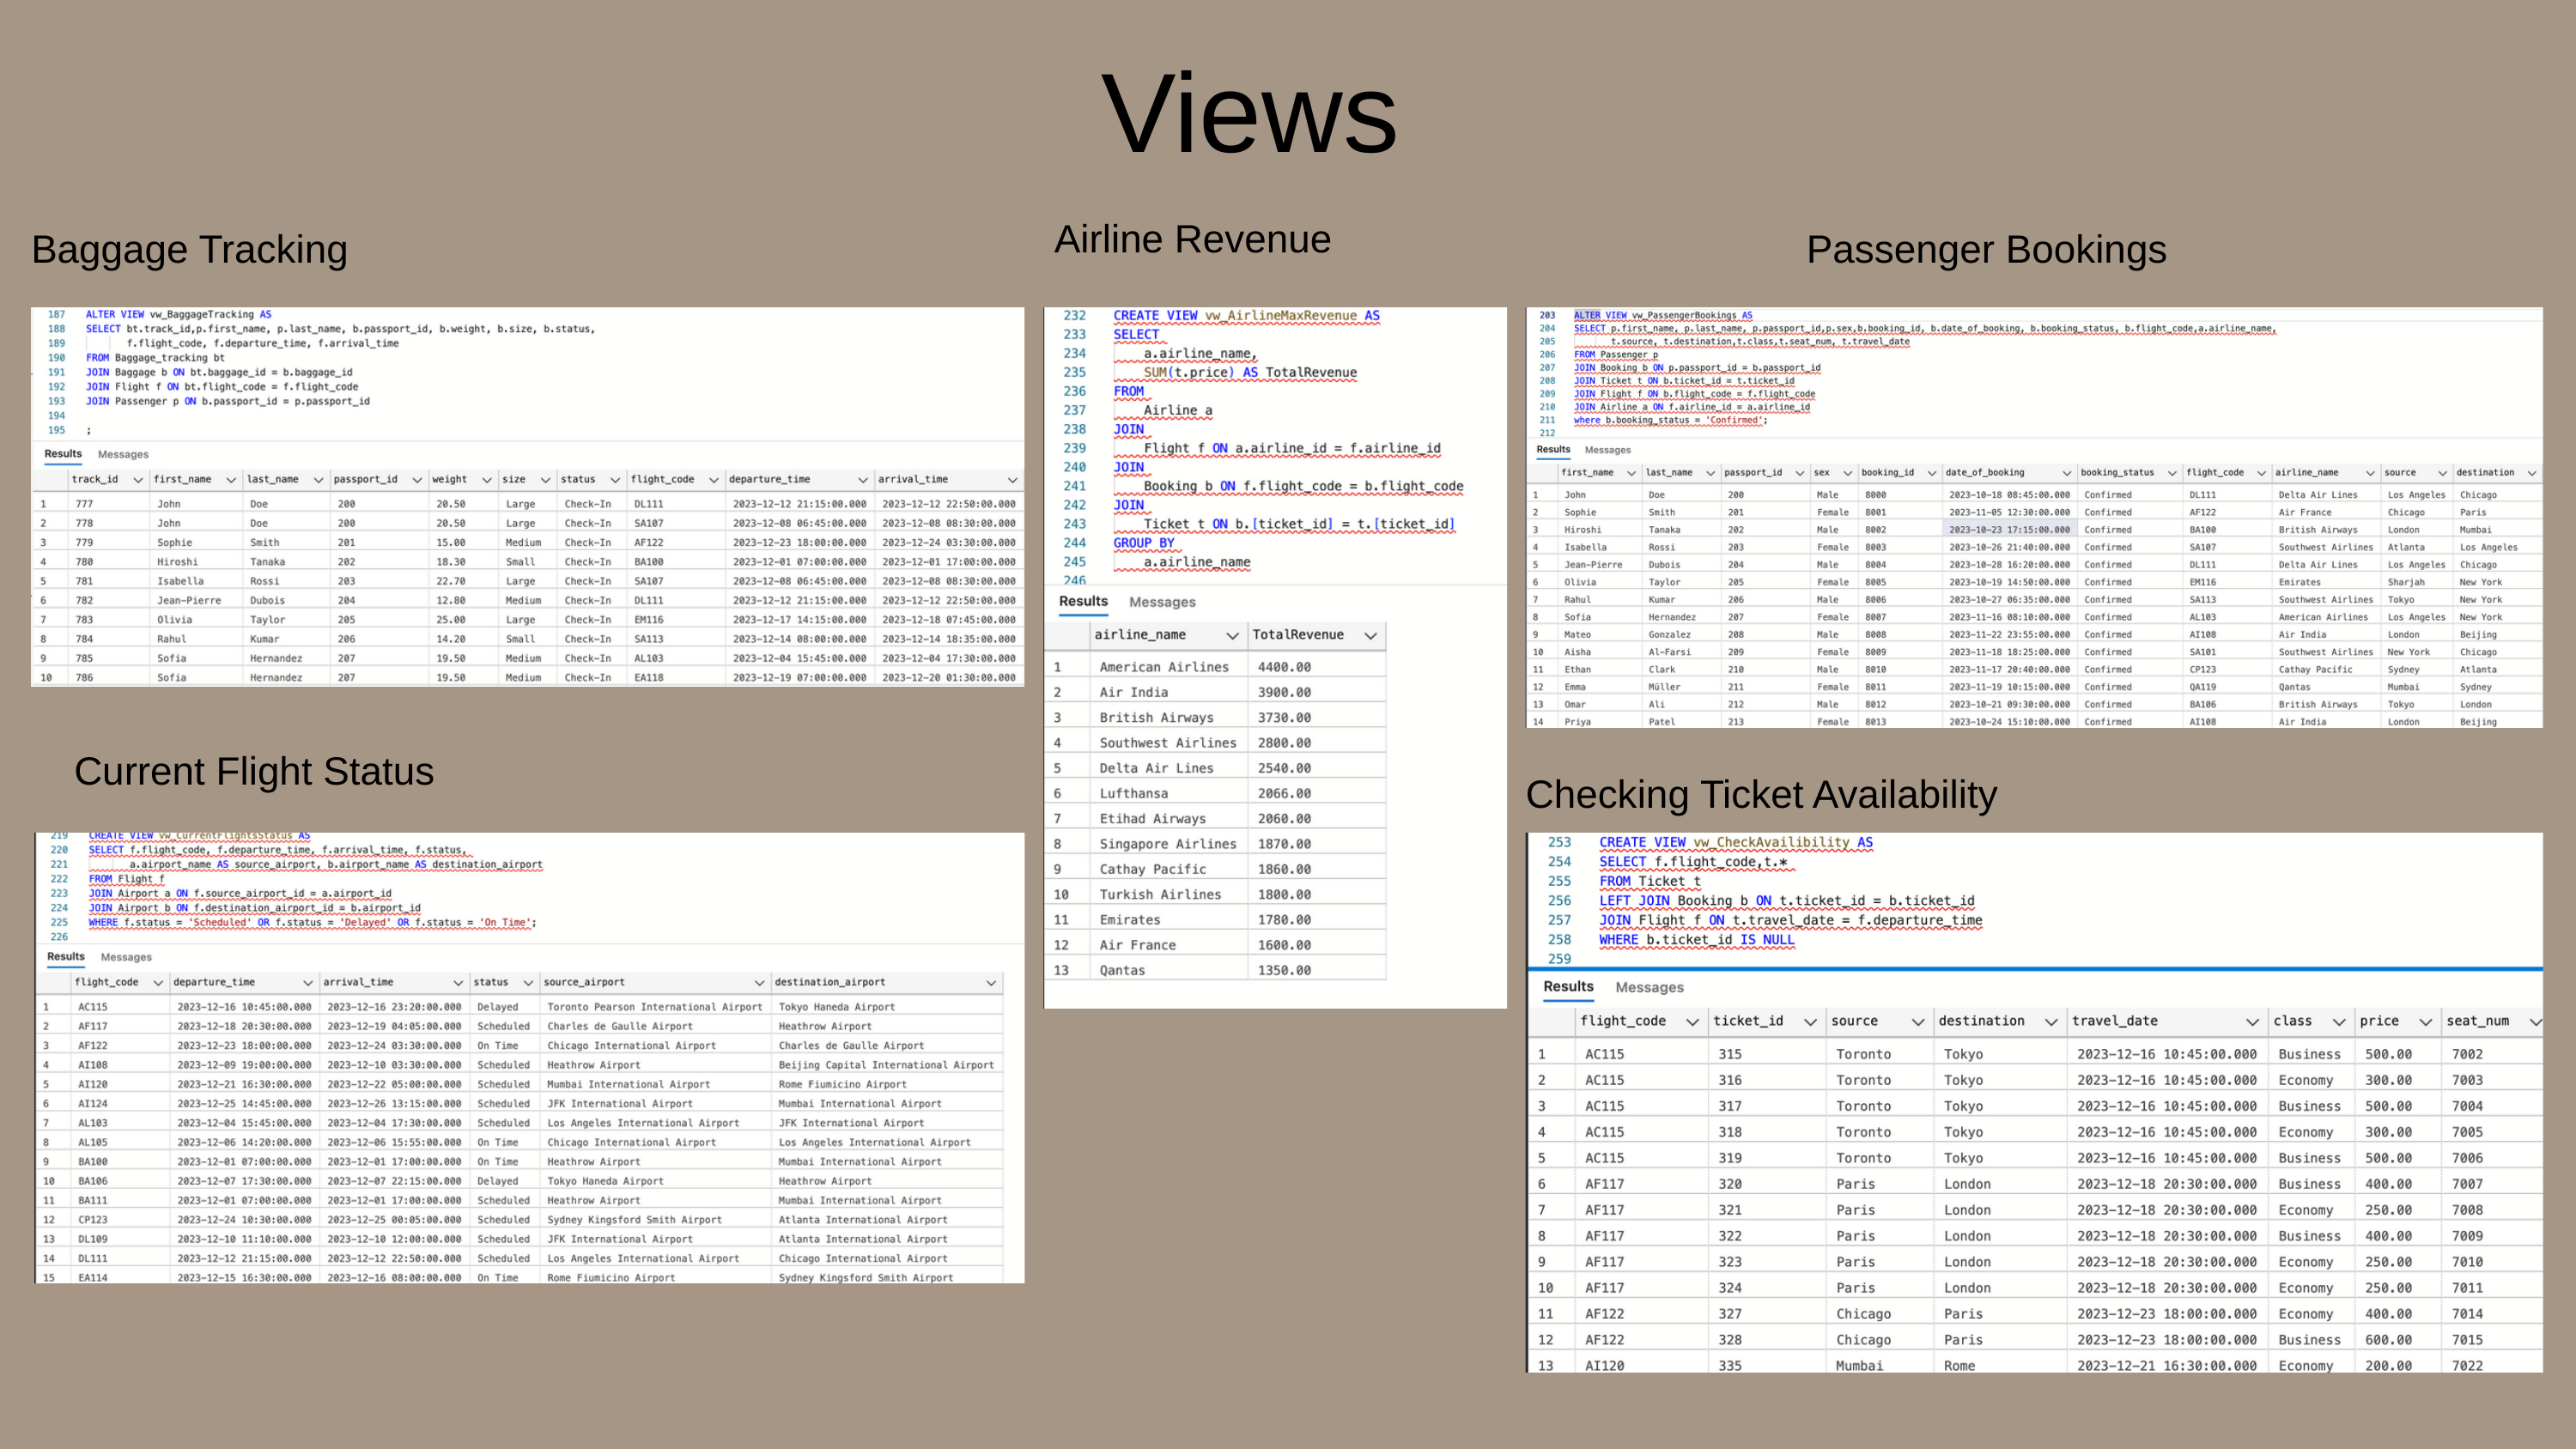

Views
 Airline Revenue
Baggage Tracking
Passenger Bookings

Current Flight Status
Checking Ticket Availability